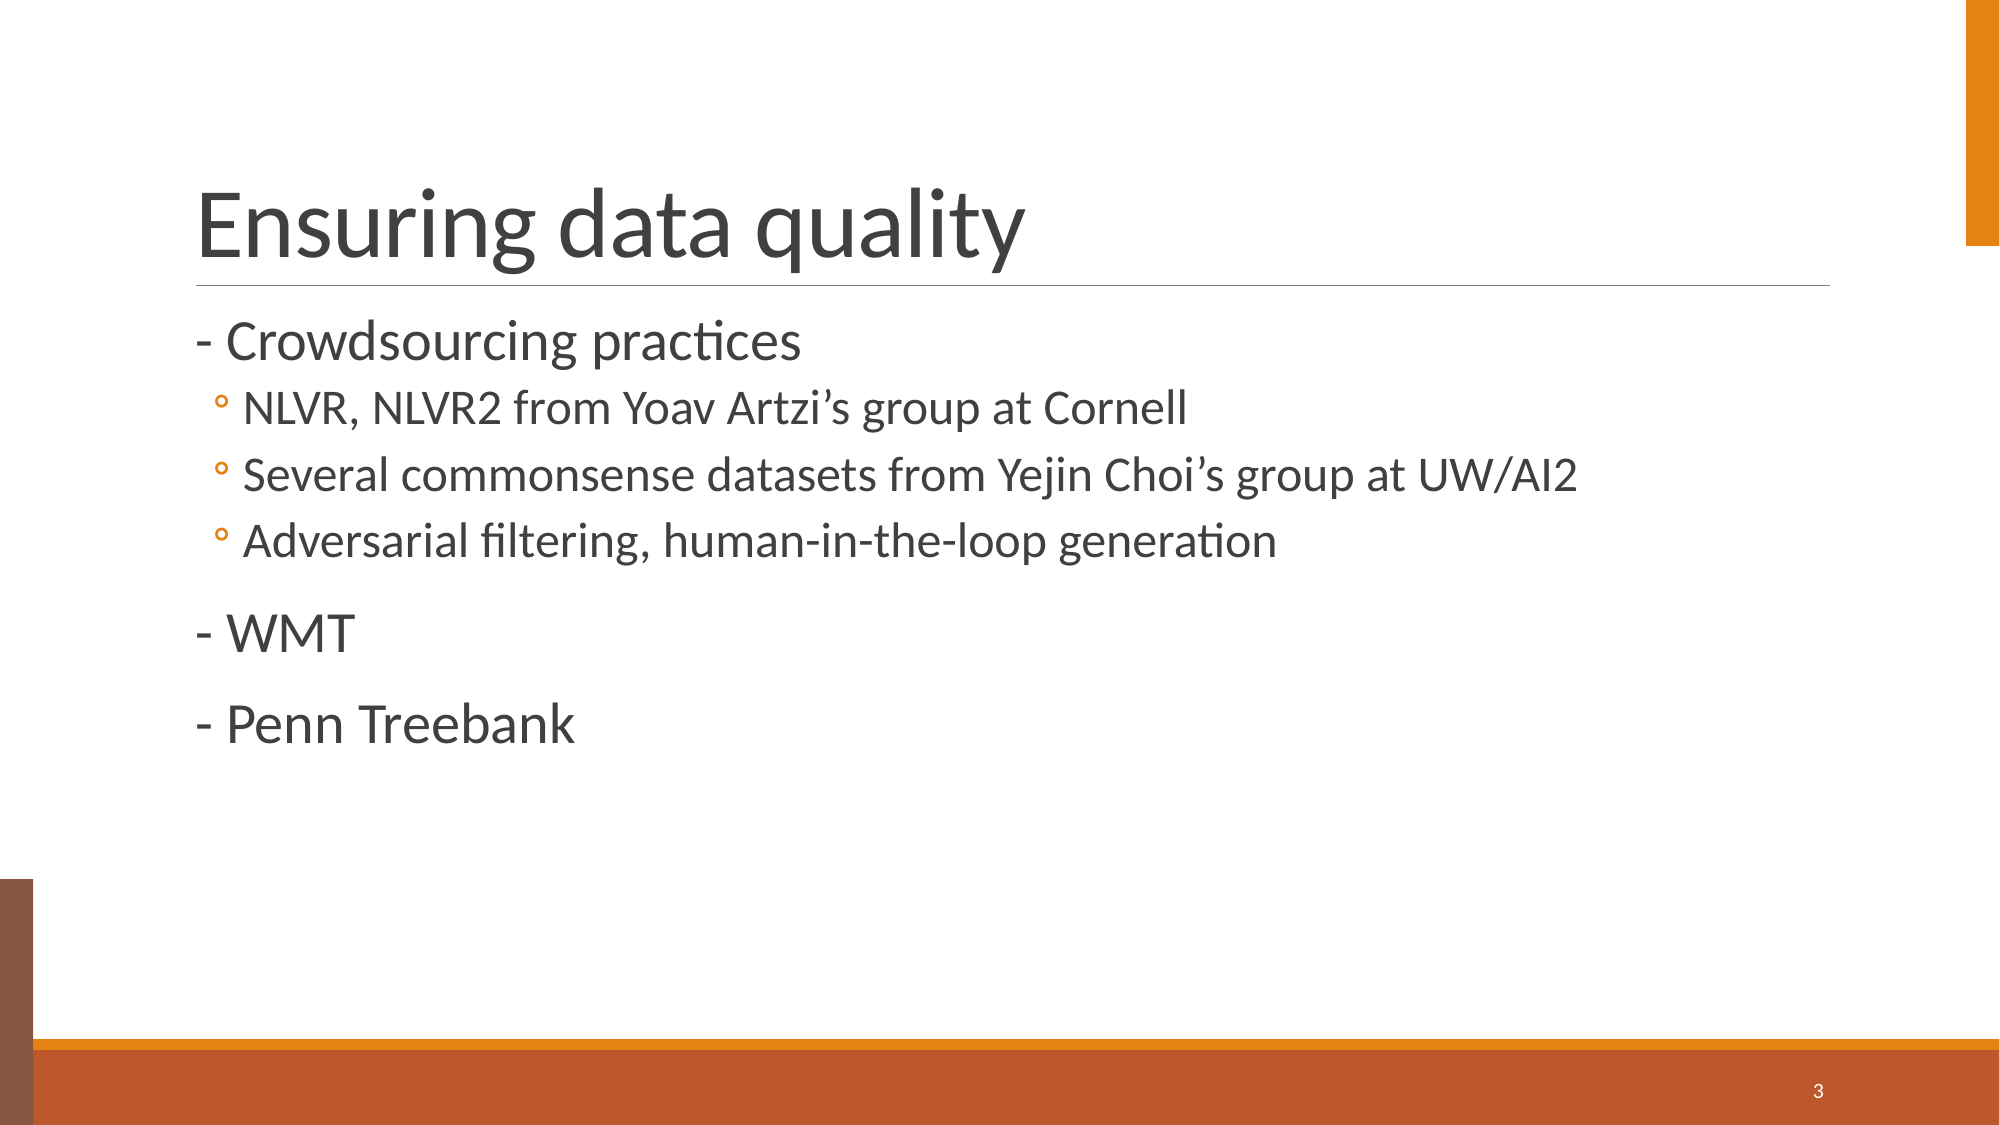

# Ensuring data quality
- Crowdsourcing practices
NLVR, NLVR2 from Yoav Artzi’s group at Cornell
Several commonsense datasets from Yejin Choi’s group at UW/AI2
Adversarial filtering, human-in-the-loop generation
- WMT
- Penn Treebank
3